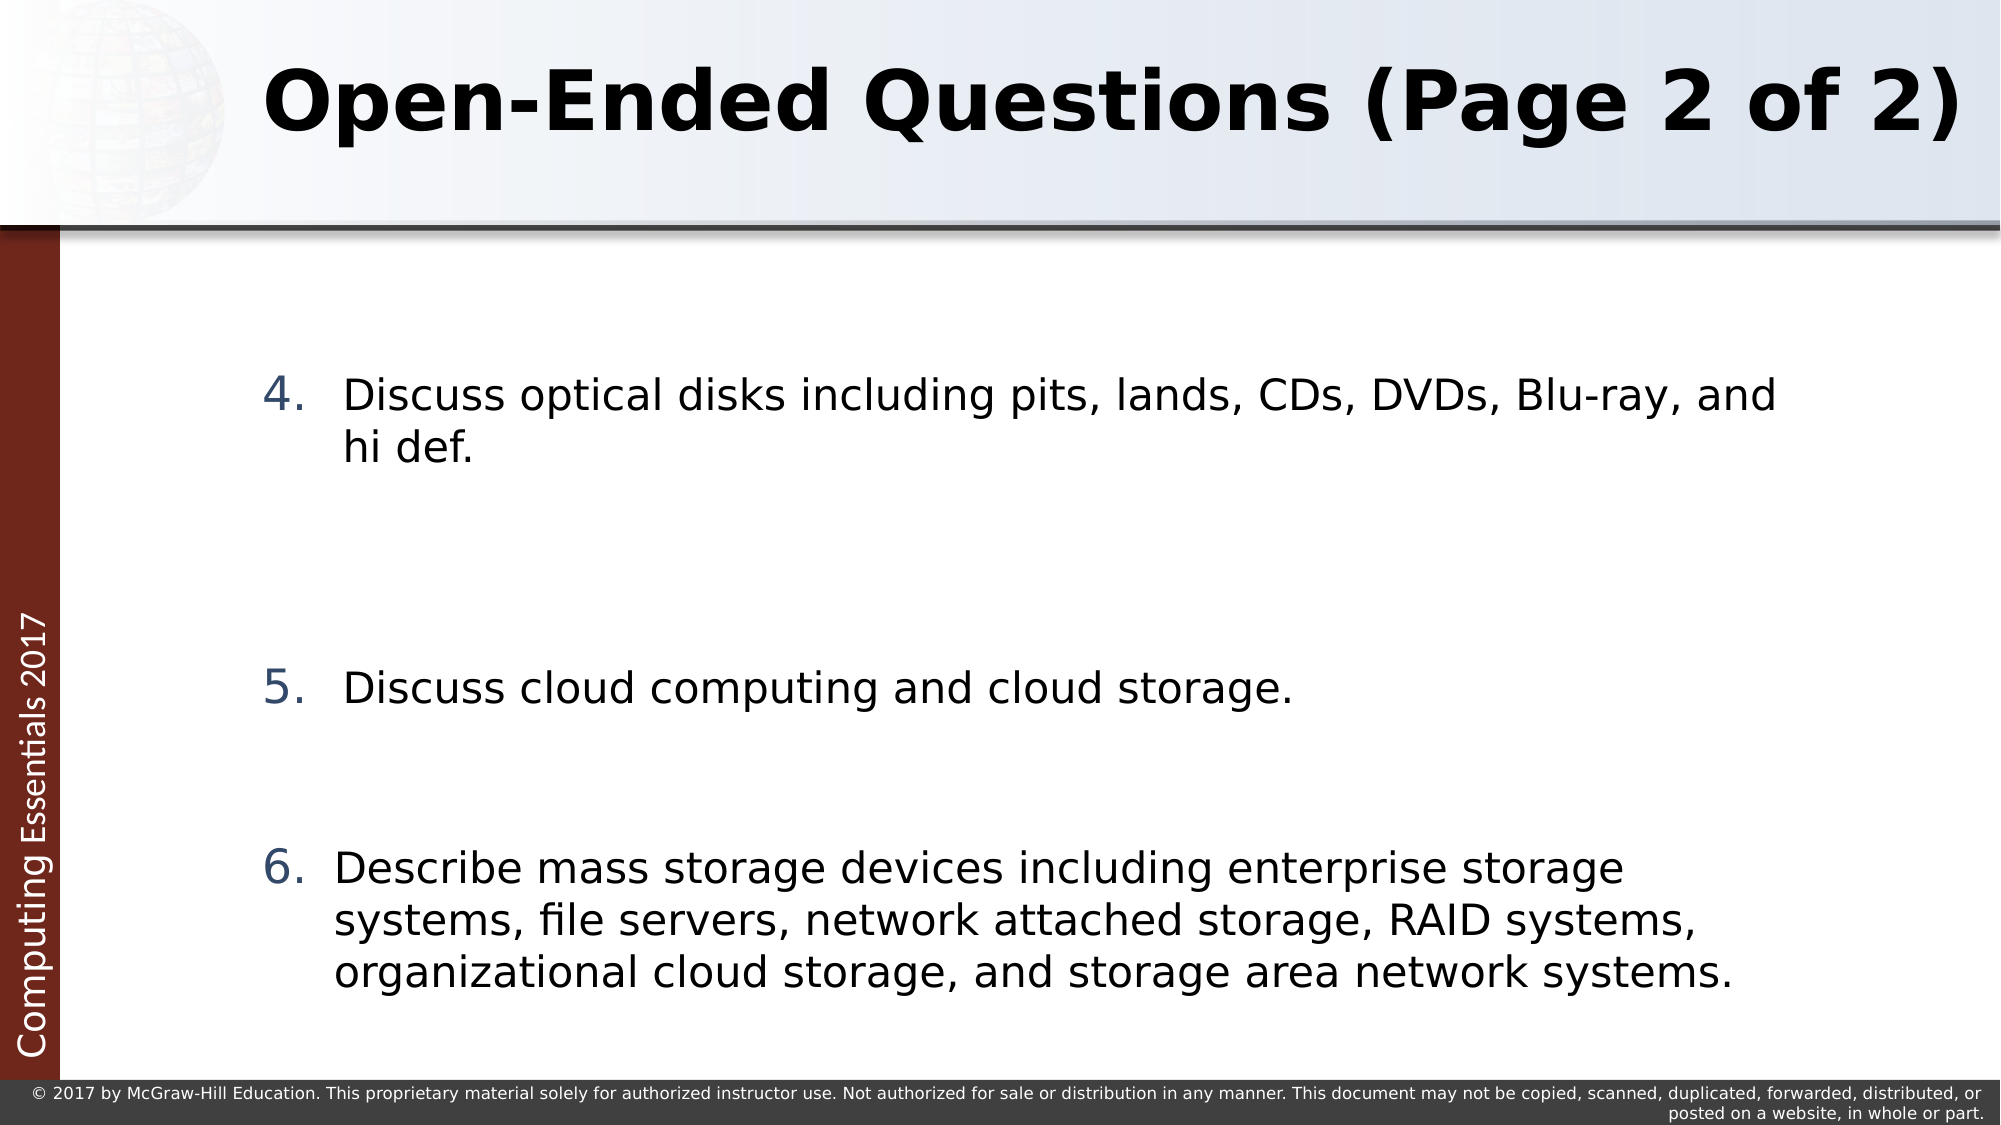

# Open-Ended Questions (Page 2 of 2)

Discuss optical disks including pits, lands, CDs, DVDs, Blu-ray, and hi def.

Discuss cloud computing and cloud storage.

Describe mass storage devices including enterprise storage systems, file servers, network attached storage, RAID systems, organizational cloud storage, and storage area network systems.